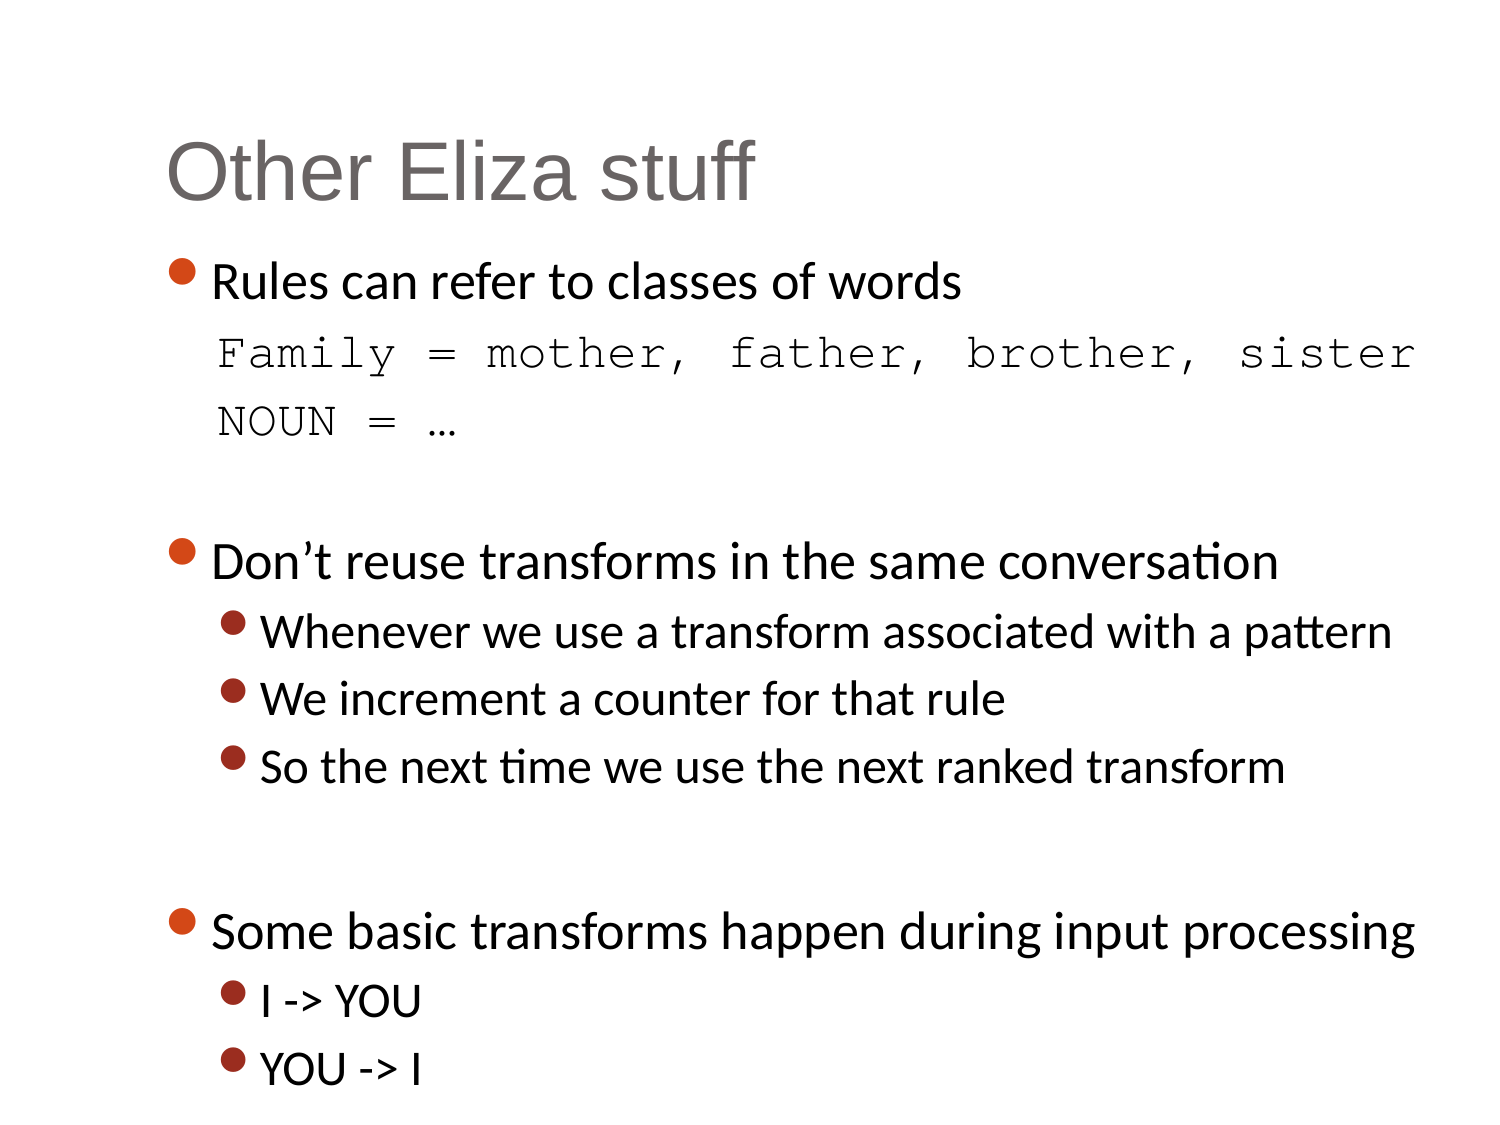

# Other Eliza stuff
Rules can refer to classes of words
Family = mother, father, brother, sister
NOUN = …

Don’t reuse transforms in the same conversation
Whenever we use a transform associated with a pattern
We increment a counter for that rule
So the next time we use the next ranked transform

Some basic transforms happen during input processing
I -> YOU
YOU -> I